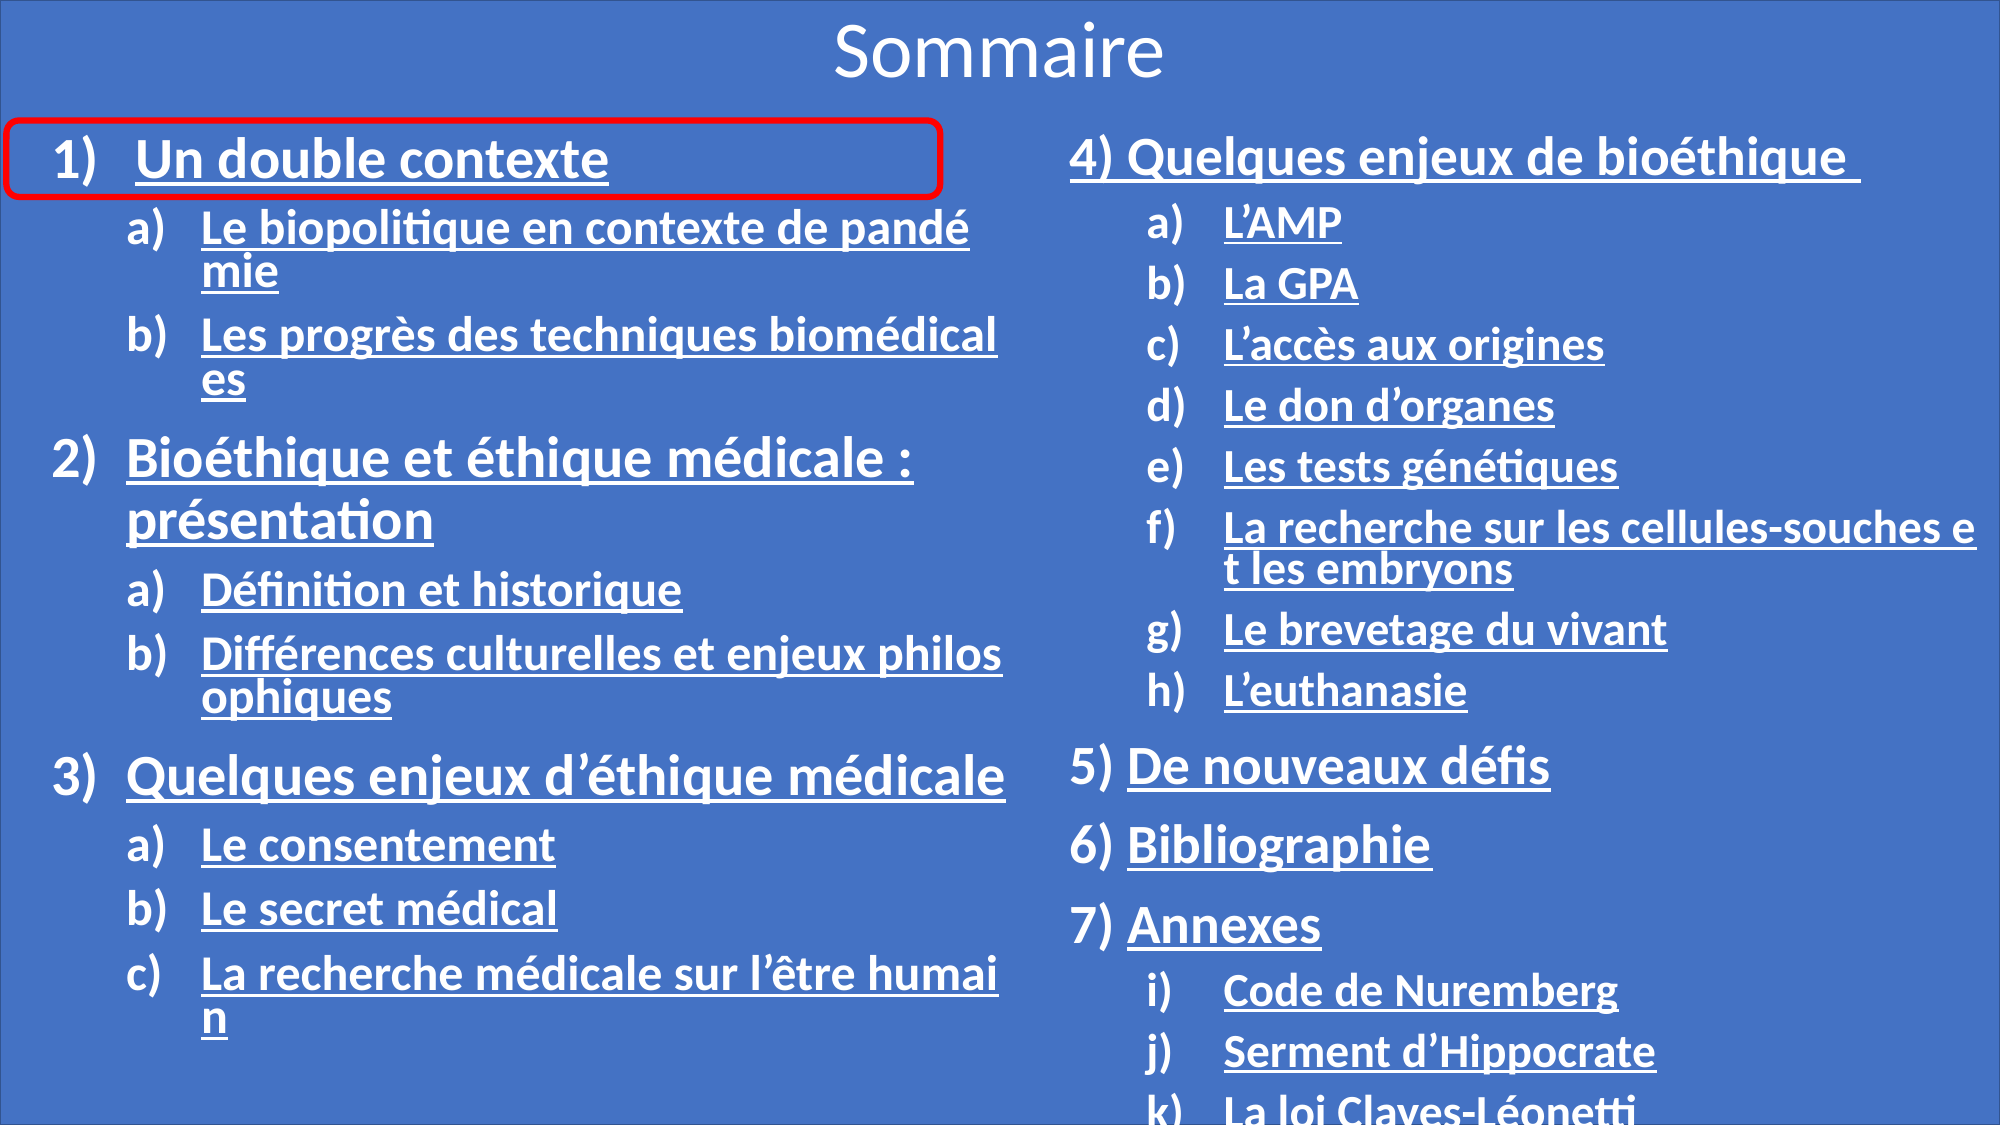

# Sommaire

Un double contexte
Le biopolitique en contexte de pandémie
Les progrès des techniques biomédicales
Bioéthique et éthique médicale :
présentation
Définition et historique
Différences culturelles et enjeux philosophiques
Quelques enjeux d’éthique médicale
Le consentement
Le secret médical
La recherche médicale sur l’être humain
4) Quelques enjeux de bioéthique
L’AMP
La GPA
L’accès aux origines
Le don d’organes
Les tests génétiques
La recherche sur les cellules-souches et les embryons
Le brevetage du vivant
L’euthanasie
5) De nouveaux défis
6) Bibliographie
7) Annexes
Code de Nuremberg
Serment d’Hippocrate
La loi Clayes-Léonetti